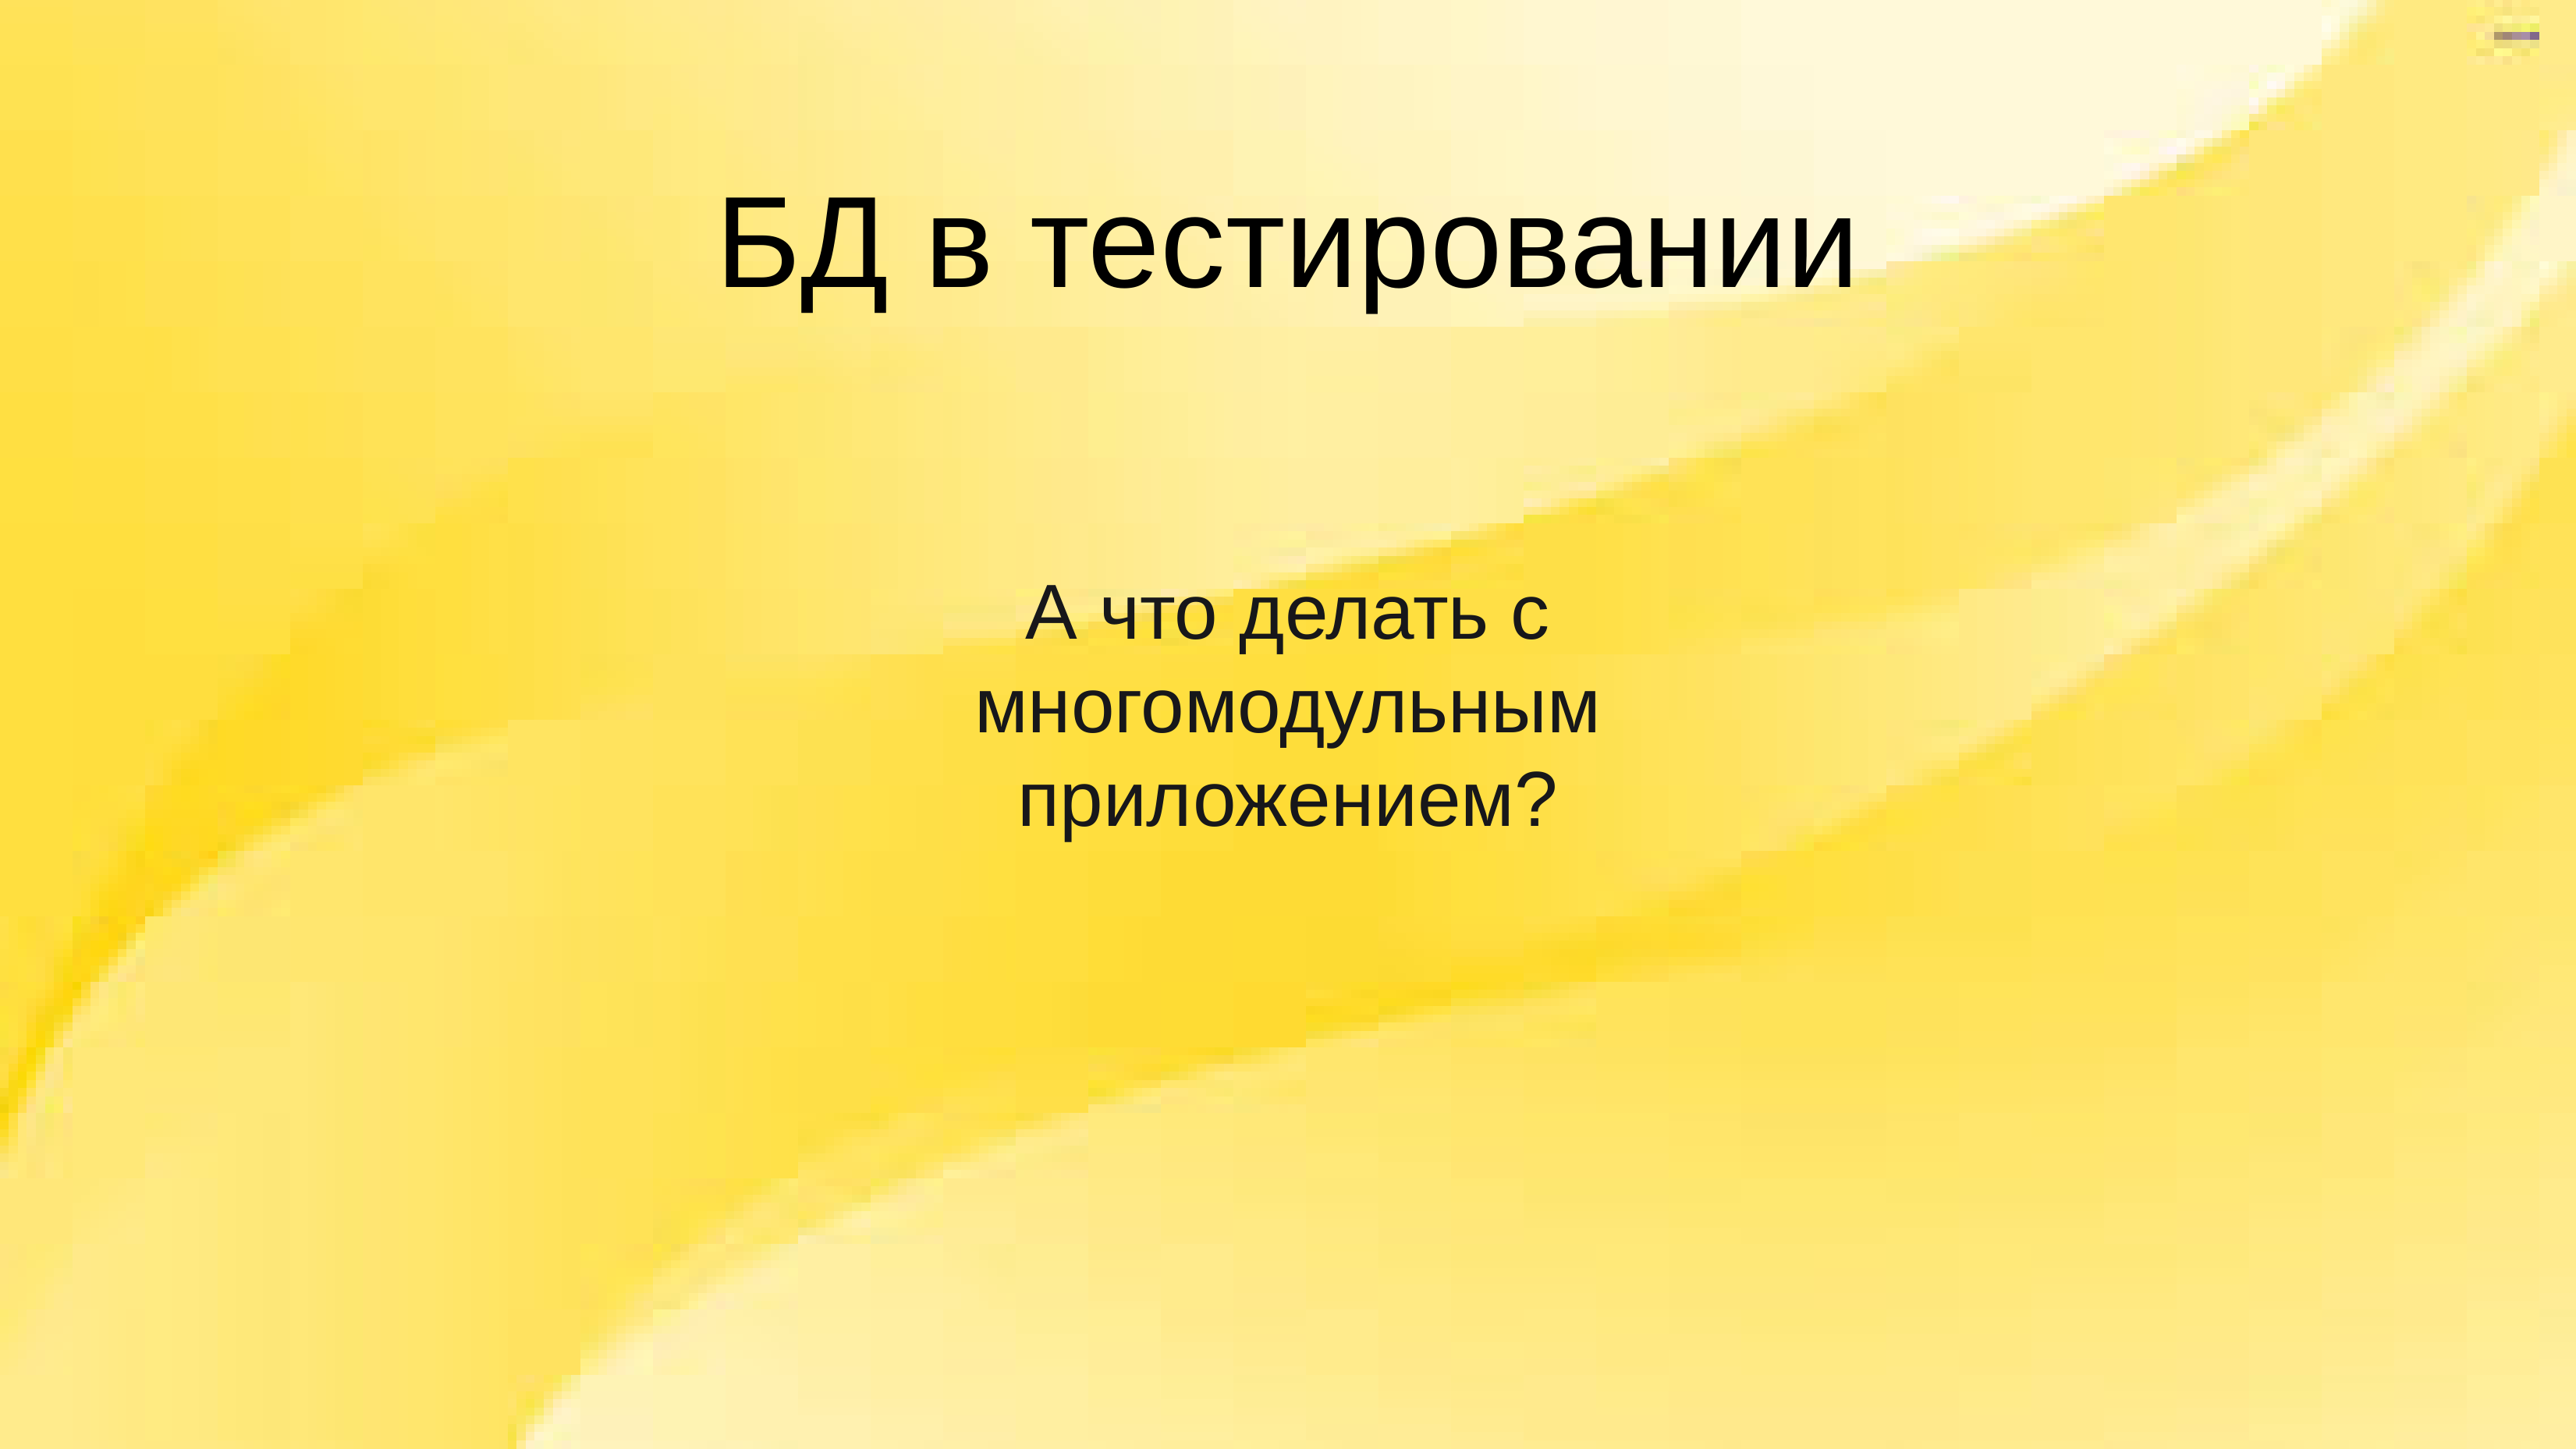

БД в тестировании
А что делать с многомодульным приложением?